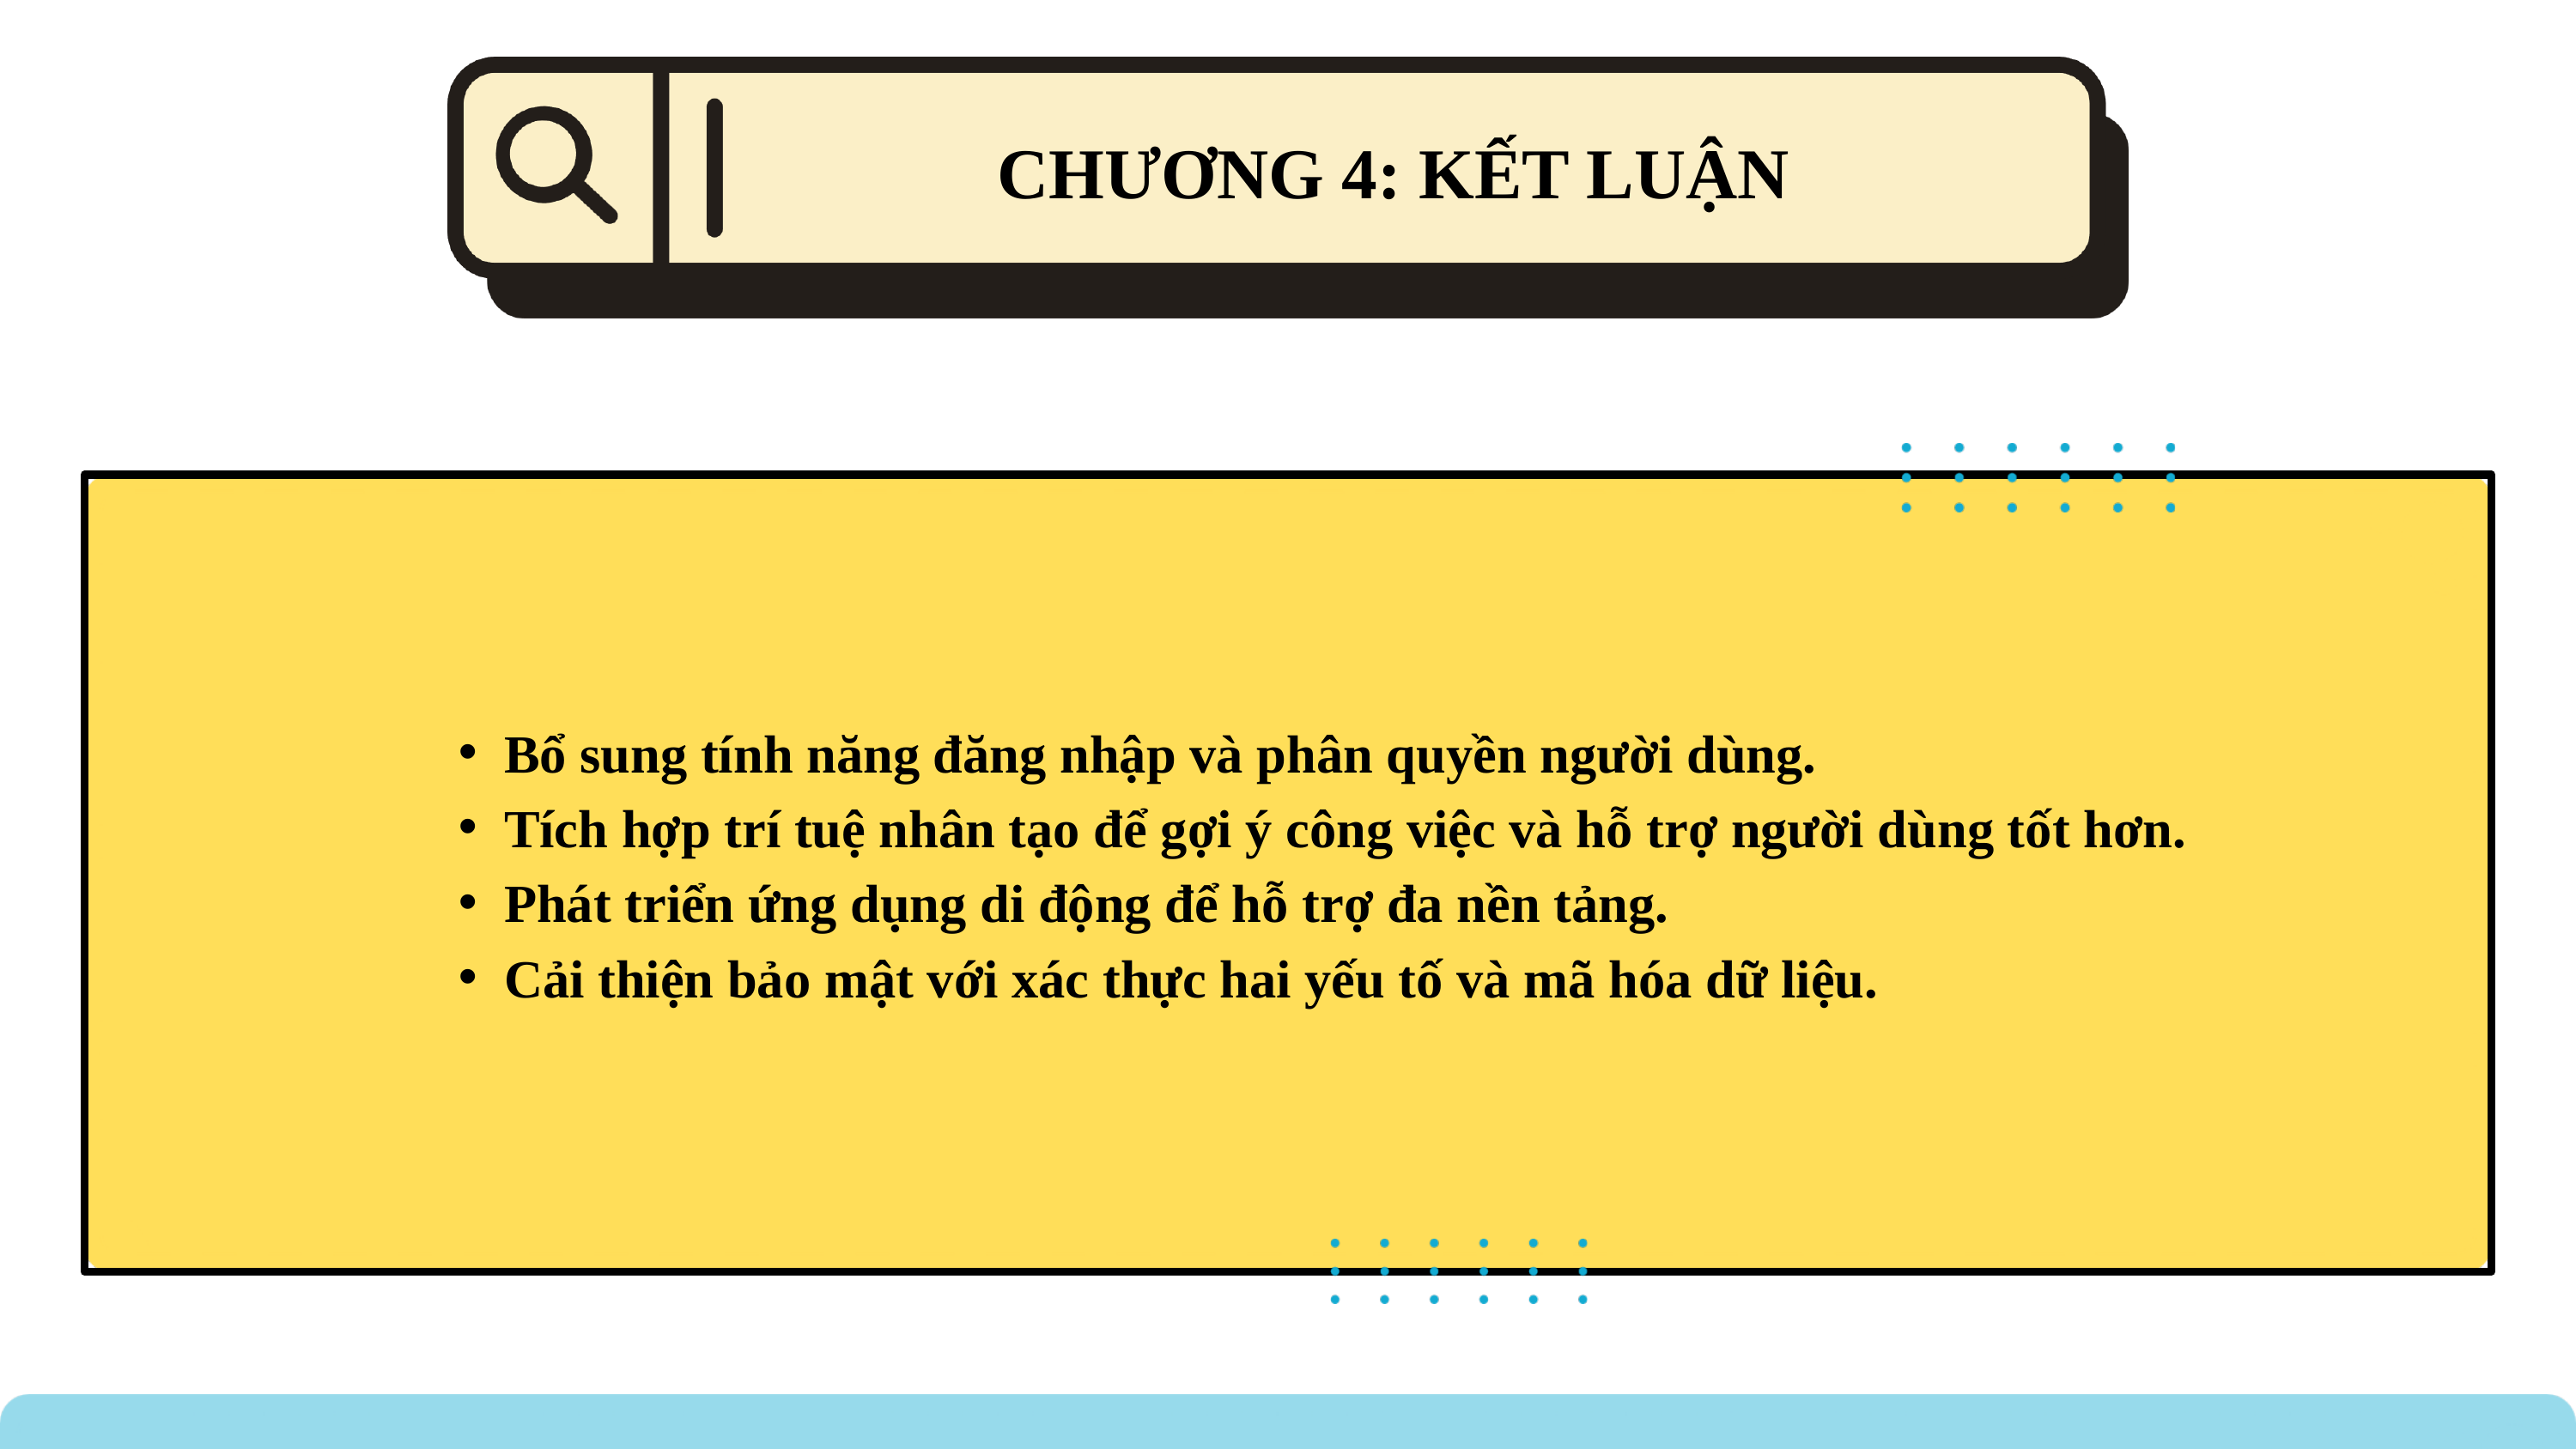

CHƯƠNG 4: KẾT LUẬN

Bổ sung tính năng đăng nhập và phân quyền người dùng.
Tích hợp trí tuệ nhân tạo để gợi ý công việc và hỗ trợ người dùng tốt hơn.
Phát triển ứng dụng di động để hỗ trợ đa nền tảng.
Cải thiện bảo mật với xác thực hai yếu tố và mã hóa dữ liệu.